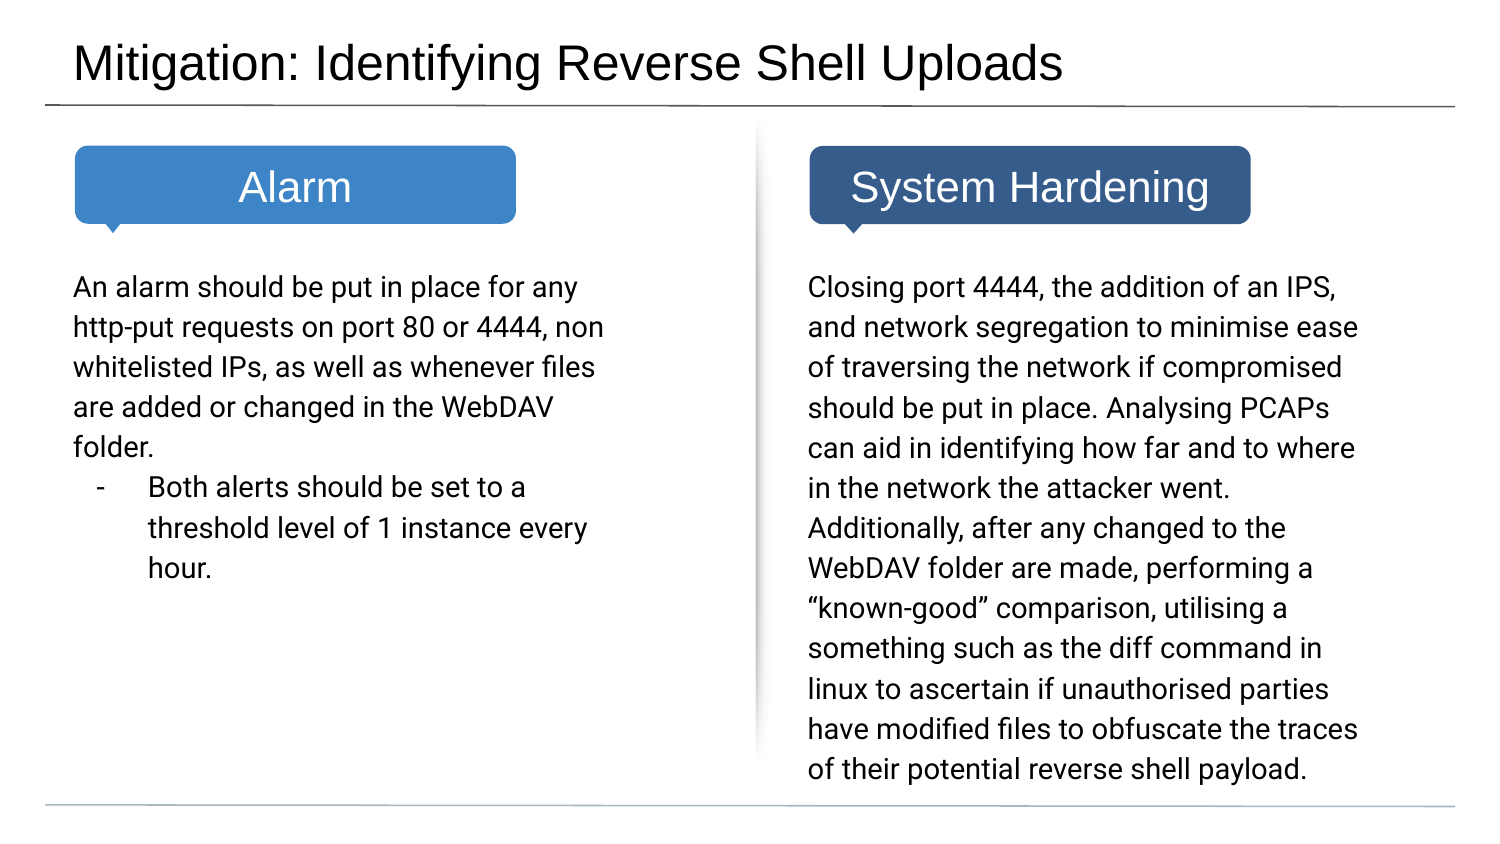

# Mitigation: Identifying Reverse Shell Uploads
An alarm should be put in place for any http-put requests on port 80 or 4444, non whitelisted IPs, as well as whenever files are added or changed in the WebDAV folder.
Both alerts should be set to a threshold level of 1 instance every hour.

Closing port 4444, the addition of an IPS, and network segregation to minimise ease of traversing the network if compromised should be put in place. Analysing PCAPs can aid in identifying how far and to where in the network the attacker went.
Additionally, after any changed to the WebDAV folder are made, performing a “known-good” comparison, utilising a something such as the diff command in linux to ascertain if unauthorised parties have modified files to obfuscate the traces of their potential reverse shell payload.